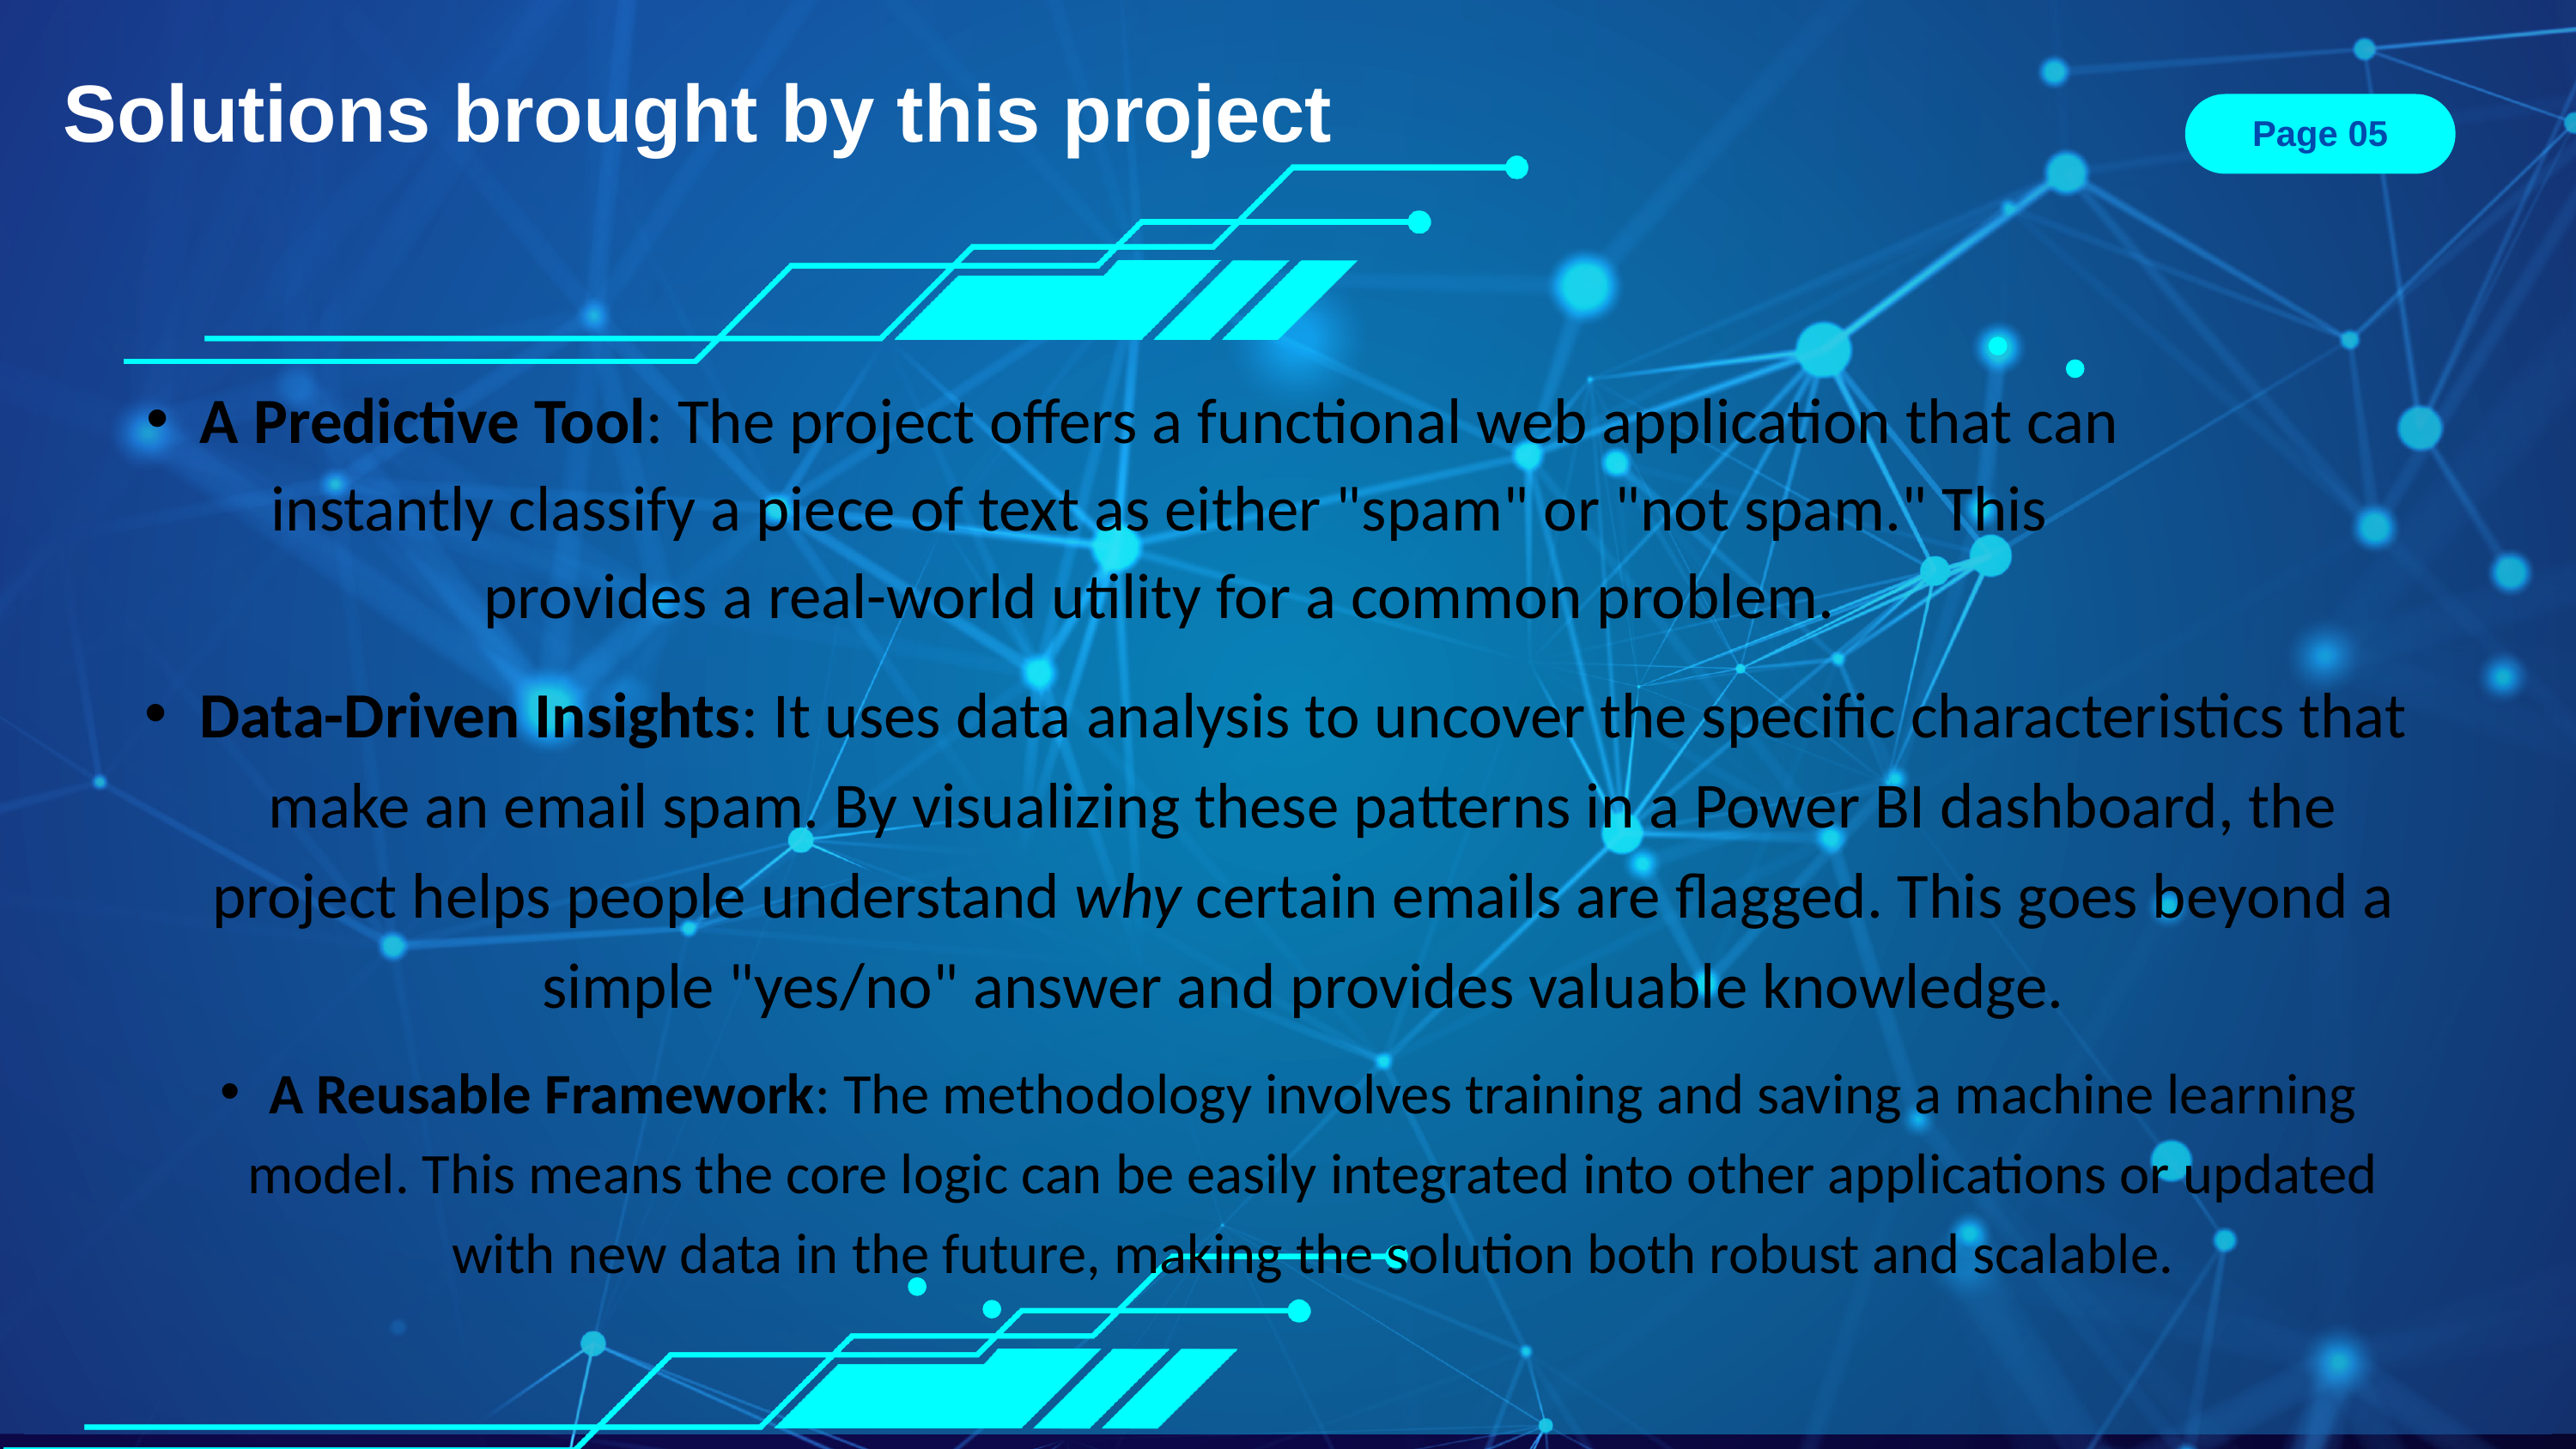

Solutions brought by this project

Page 05

A Predictive Tool: The project offers a functional web application that can instantly classify a piece of text as either "spam" or "not spam." This provides a real-world utility for a common problem.
Data-Driven Insights: It uses data analysis to uncover the specific characteristics that make an email spam. By visualizing these patterns in a Power BI dashboard, the project helps people understand why certain emails are flagged. This goes beyond a simple "yes/no" answer and provides valuable knowledge.
A Reusable Framework: The methodology involves training and saving a machine learning model. This means the core logic can be easily integrated into other applications or updated with new data in the future, making the solution both robust and scalable.